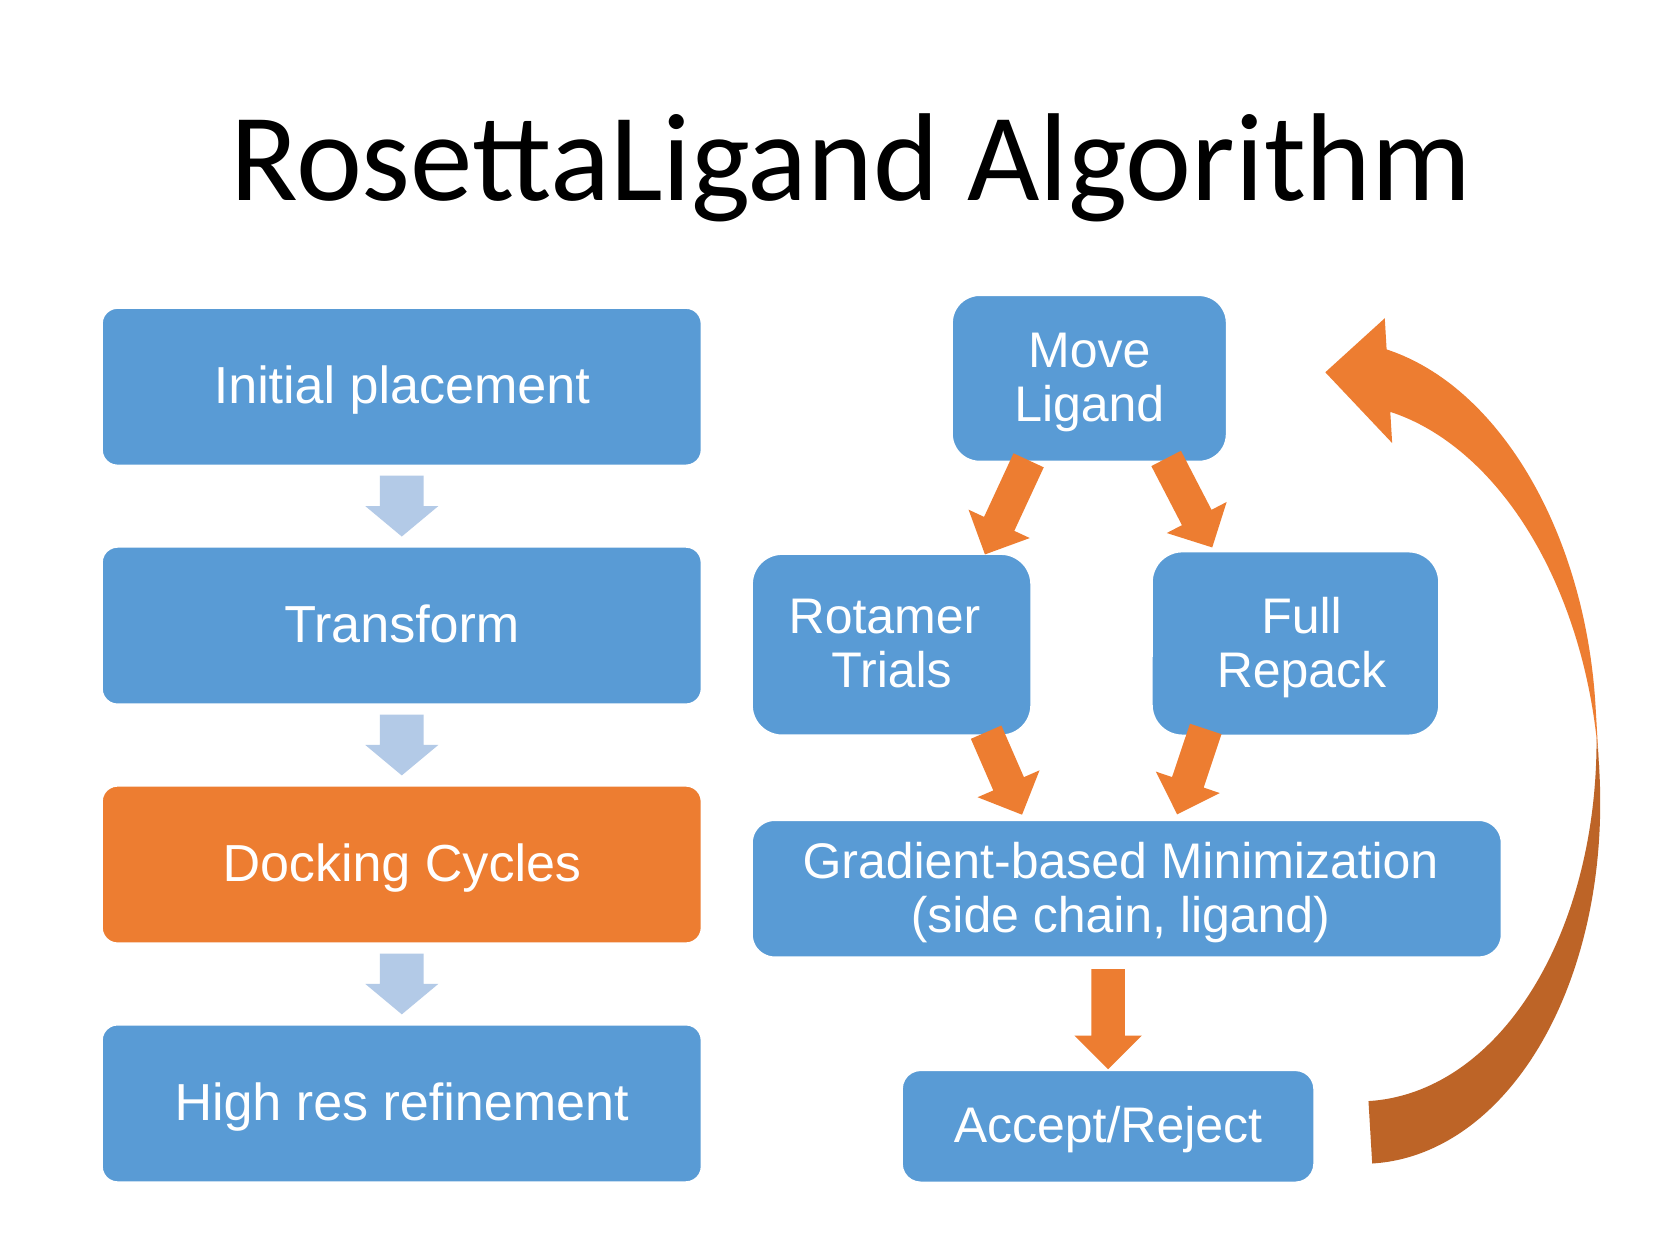

RosettaLigand Algorithm

Move Ligand

Initial placement

Transform

Docking Cycles

High res refinement

Full Repack

Rotamer  Trials

Gradient-based Minimization (side chain, ligand)

Accept/Reject